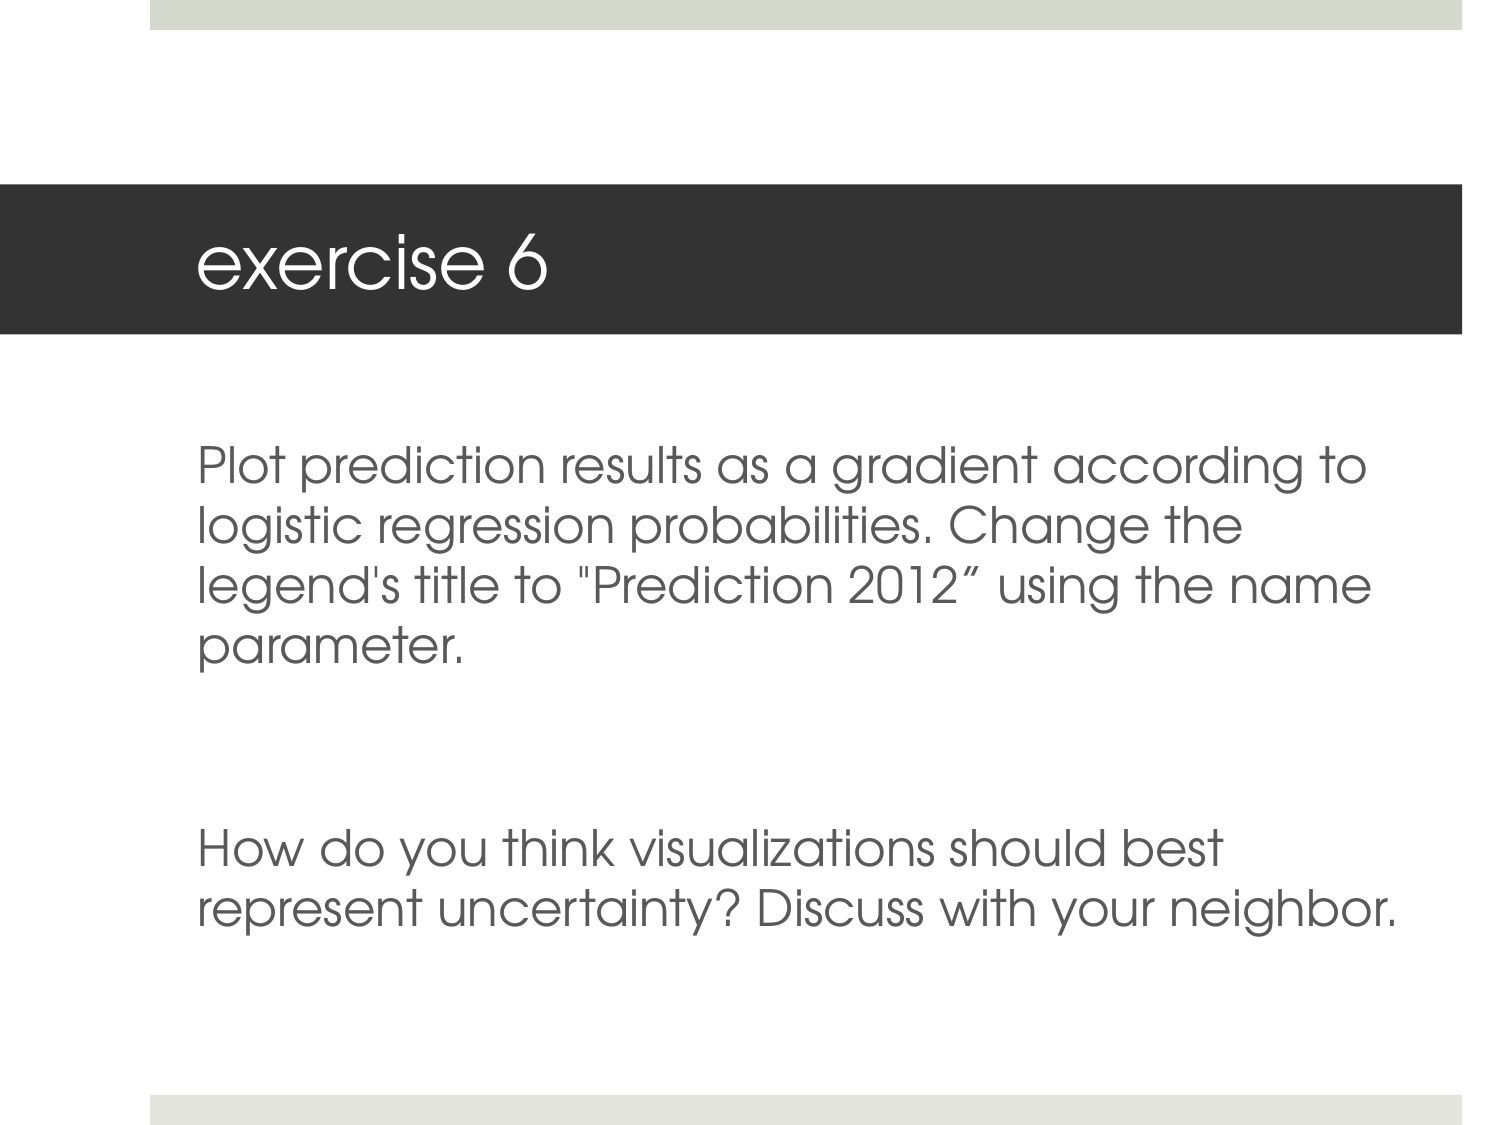

# exercise 6
Plot prediction results as a gradient according to logistic regression probabilities. Change the legend's title to "Prediction 2012” using the name parameter.

How do you think visualizations should best represent uncertainty? Discuss with your neighbor.